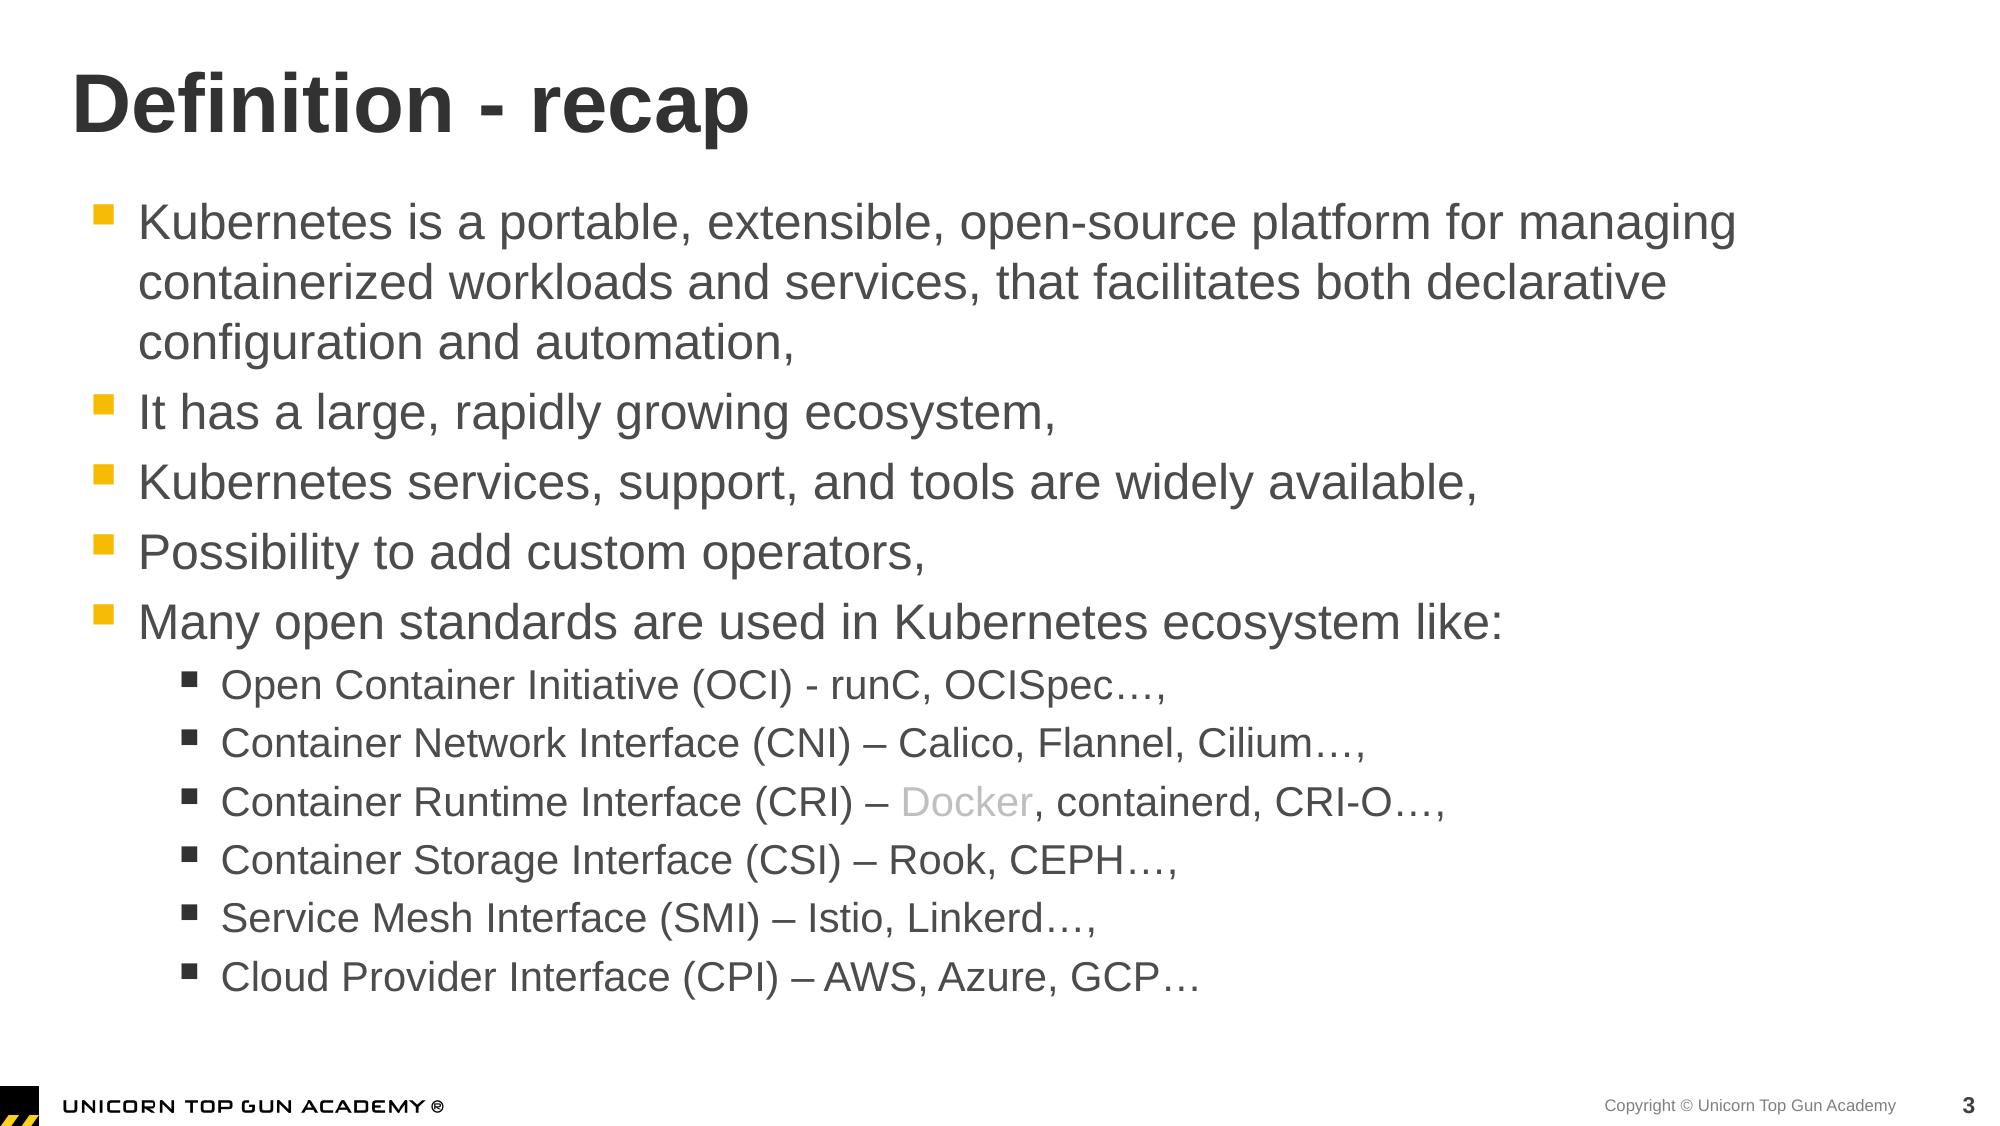

# Definition - recap
Kubernetes is a portable, extensible, open-source platform for managing containerized workloads and services, that facilitates both declarative configuration and automation,
It has a large, rapidly growing ecosystem,
Kubernetes services, support, and tools are widely available,
Possibility to add custom operators,
Many open standards are used in Kubernetes ecosystem like:
Open Container Initiative (OCI) - runC, OCISpec…,
Container Network Interface (CNI) – Calico, Flannel, Cilium…,
Container Runtime Interface (CRI) – Docker, containerd, CRI-O…,
Container Storage Interface (CSI) – Rook, CEPH…,
Service Mesh Interface (SMI) – Istio, Linkerd…,
Cloud Provider Interface (CPI) – AWS, Azure, GCP…

3
Copyright © Unicorn Top Gun Academy